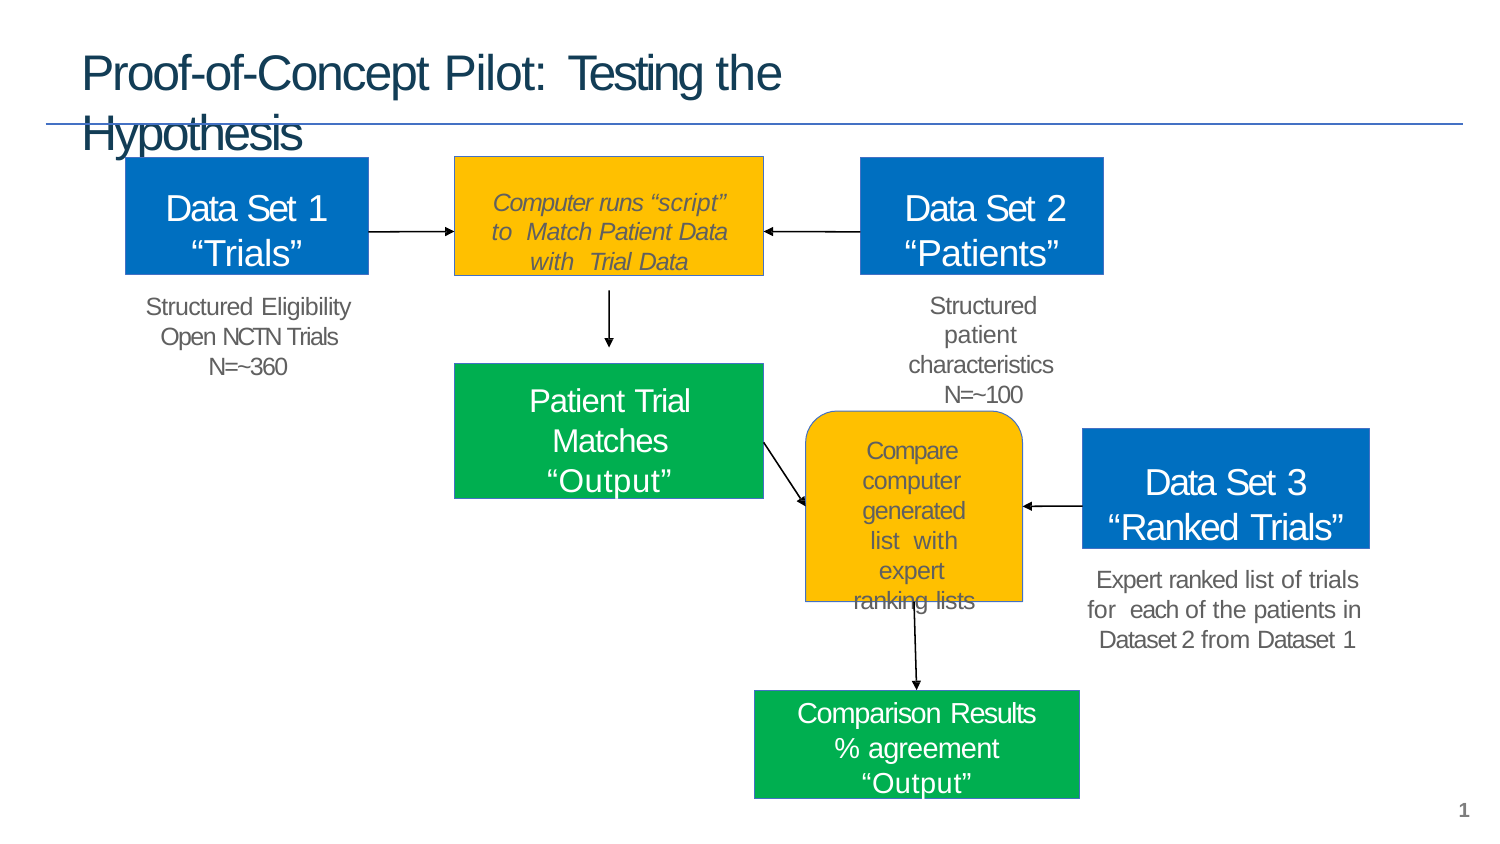

# Proof-of-Concept Pilot:	Testing the Hypothesis

Computer runs “script” to  Match Patient Data with  Trial Data
Data Set 1
“Trials”
Data Set 2
“Patients”

Structured patient  characteristics  N=~100
Structured Eligibility  Open NCTN Trials  N=~360

Patient Trial  Matches  “Output”

Data Set 3
“Ranked Trials”
Compare  computer  generated list  with expert  ranking lists

Expert ranked list of trials for  each of the patients in  Dataset 2 from Dataset 1

Comparison Results
% agreement
“Output”
1